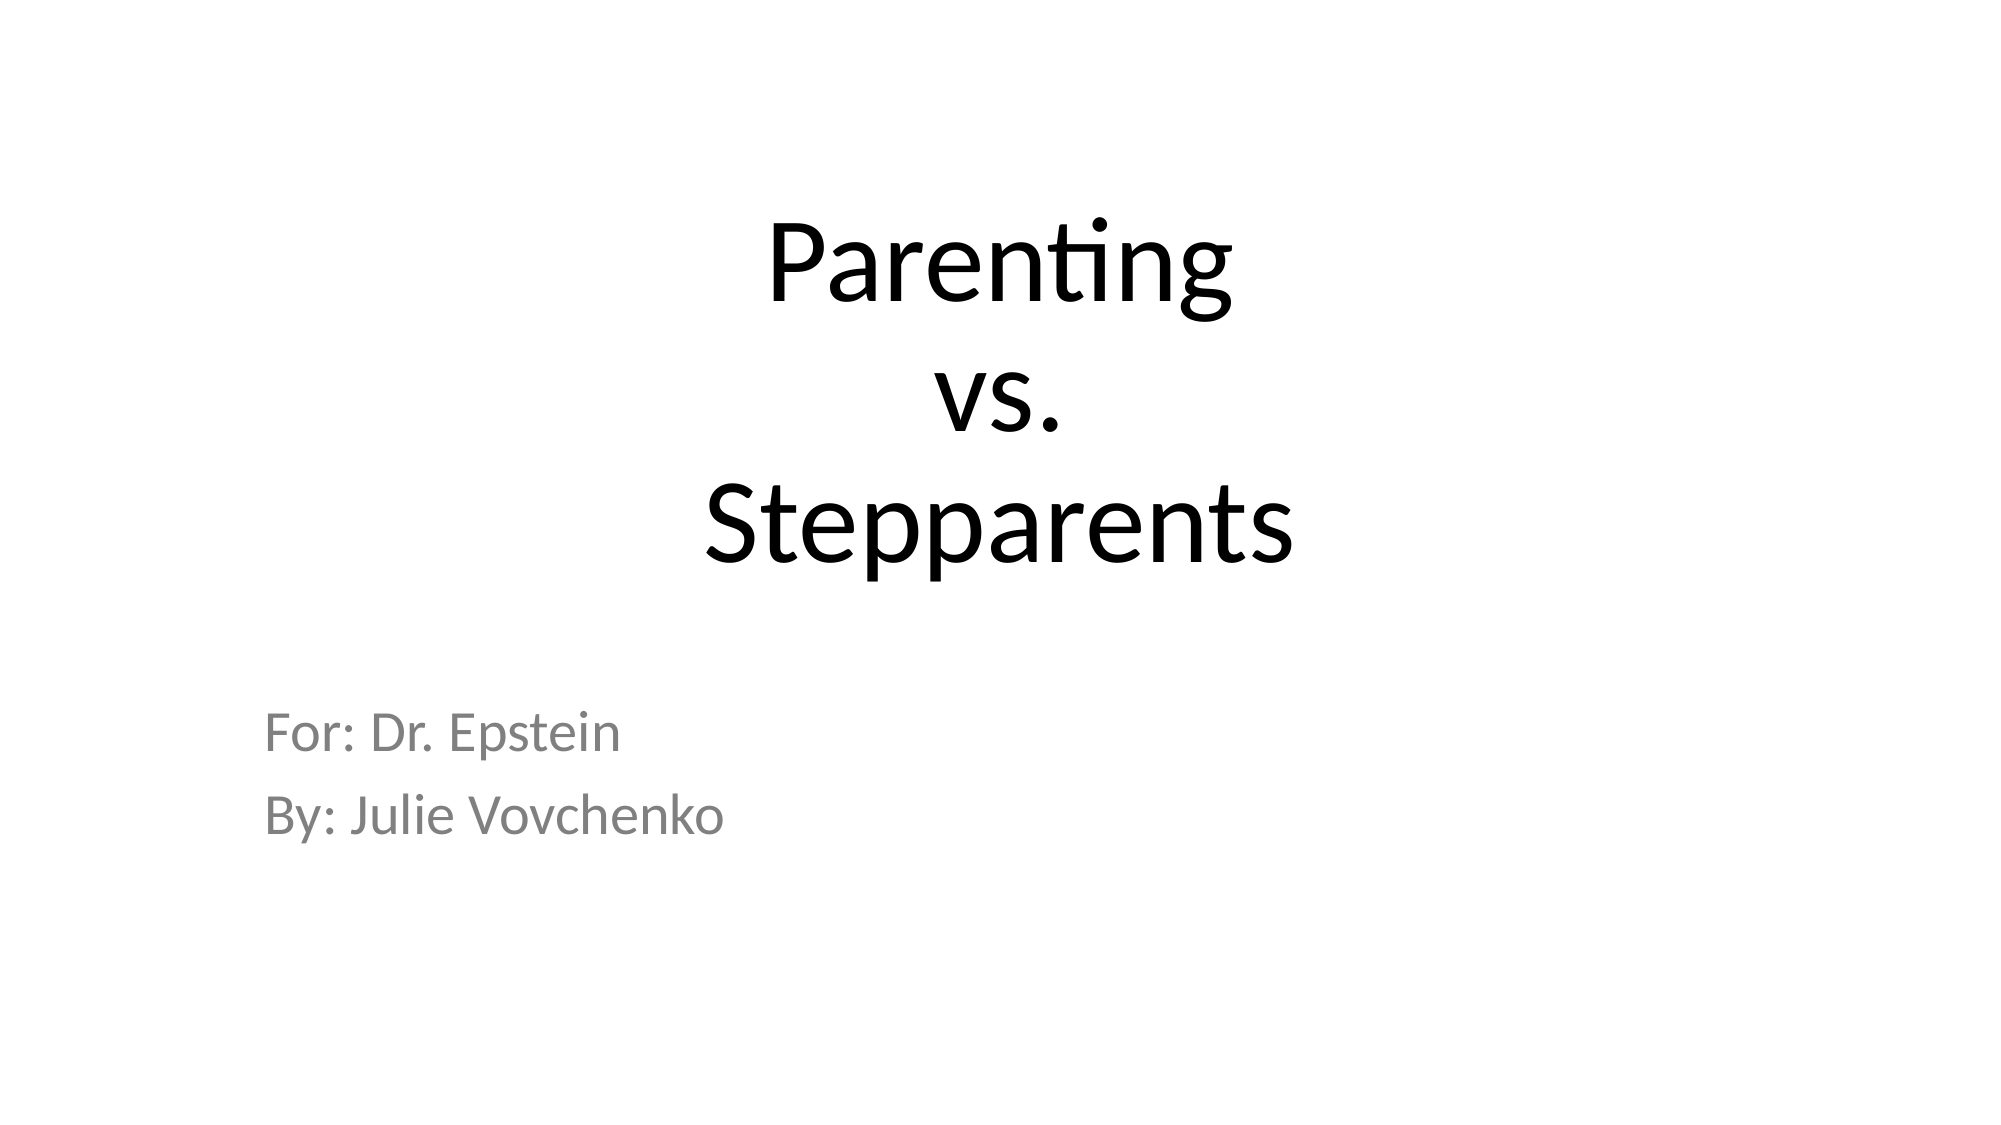

# Parenting vs. Stepparents
For: Dr. Epstein
By: Julie Vovchenko